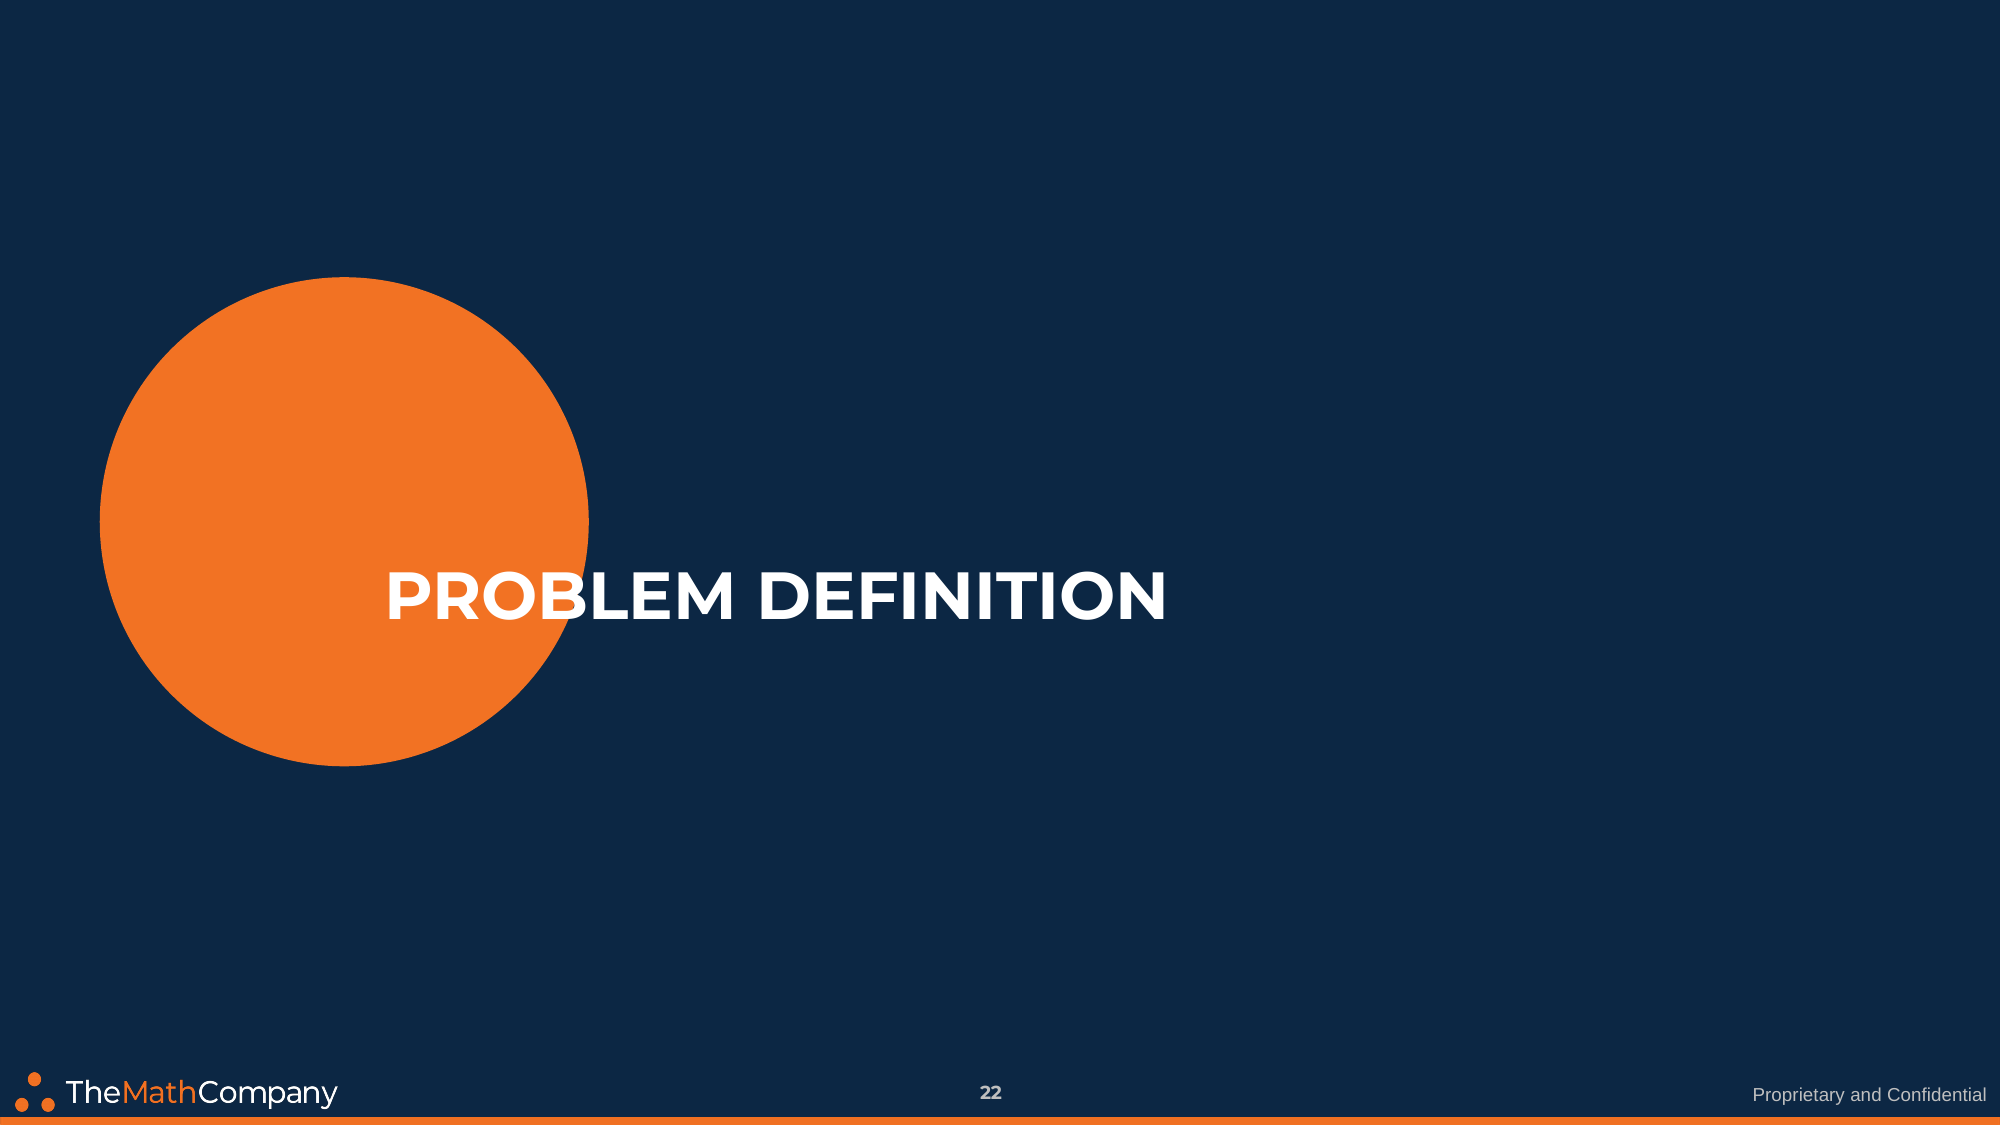

# Problem Definition
22
Proprietary and Confidential